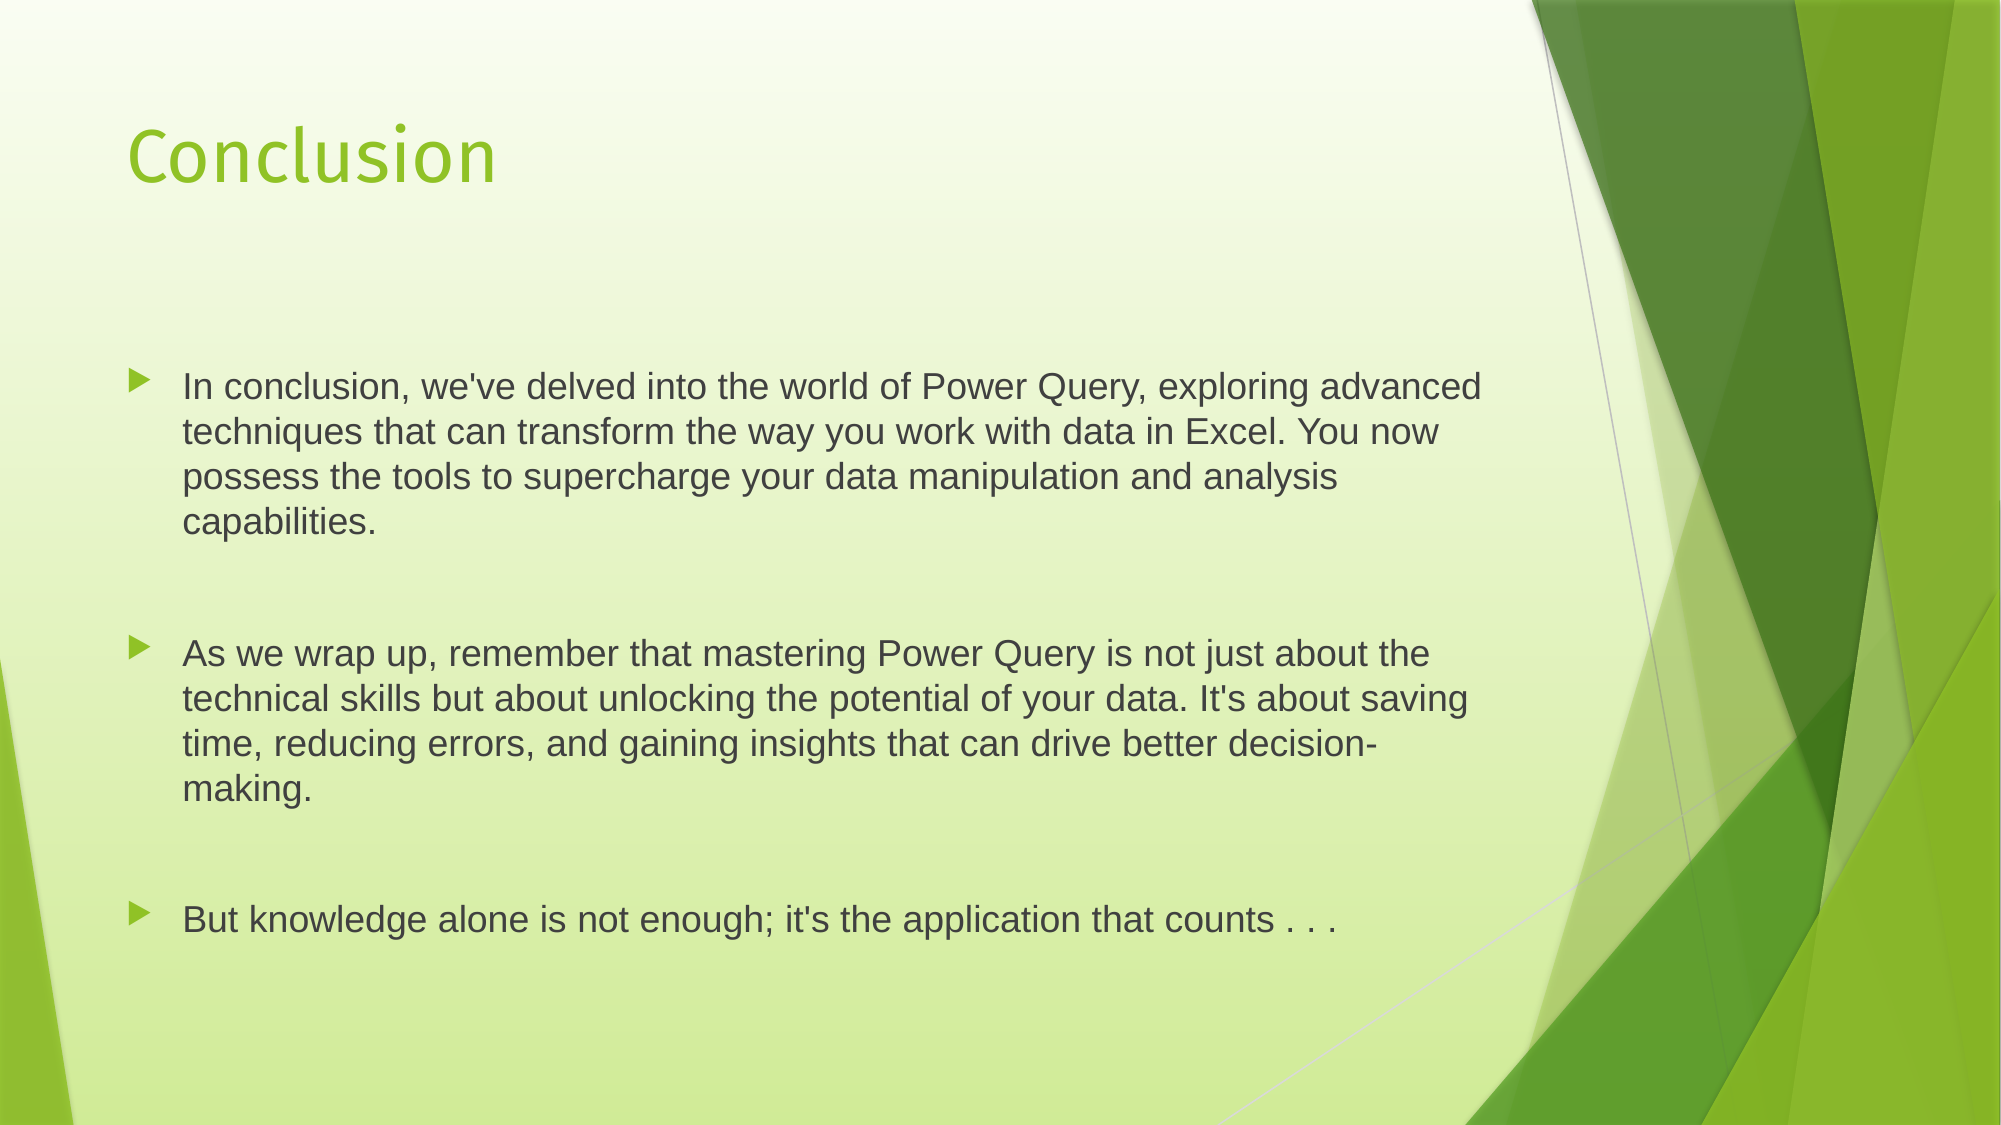

# Conclusion
In conclusion, we've delved into the world of Power Query, exploring advanced techniques that can transform the way you work with data in Excel. You now possess the tools to supercharge your data manipulation and analysis capabilities.

As we wrap up, remember that mastering Power Query is not just about the technical skills but about unlocking the potential of your data. It's about saving time, reducing errors, and gaining insights that can drive better decision-making.

But knowledge alone is not enough; it's the application that counts . . .